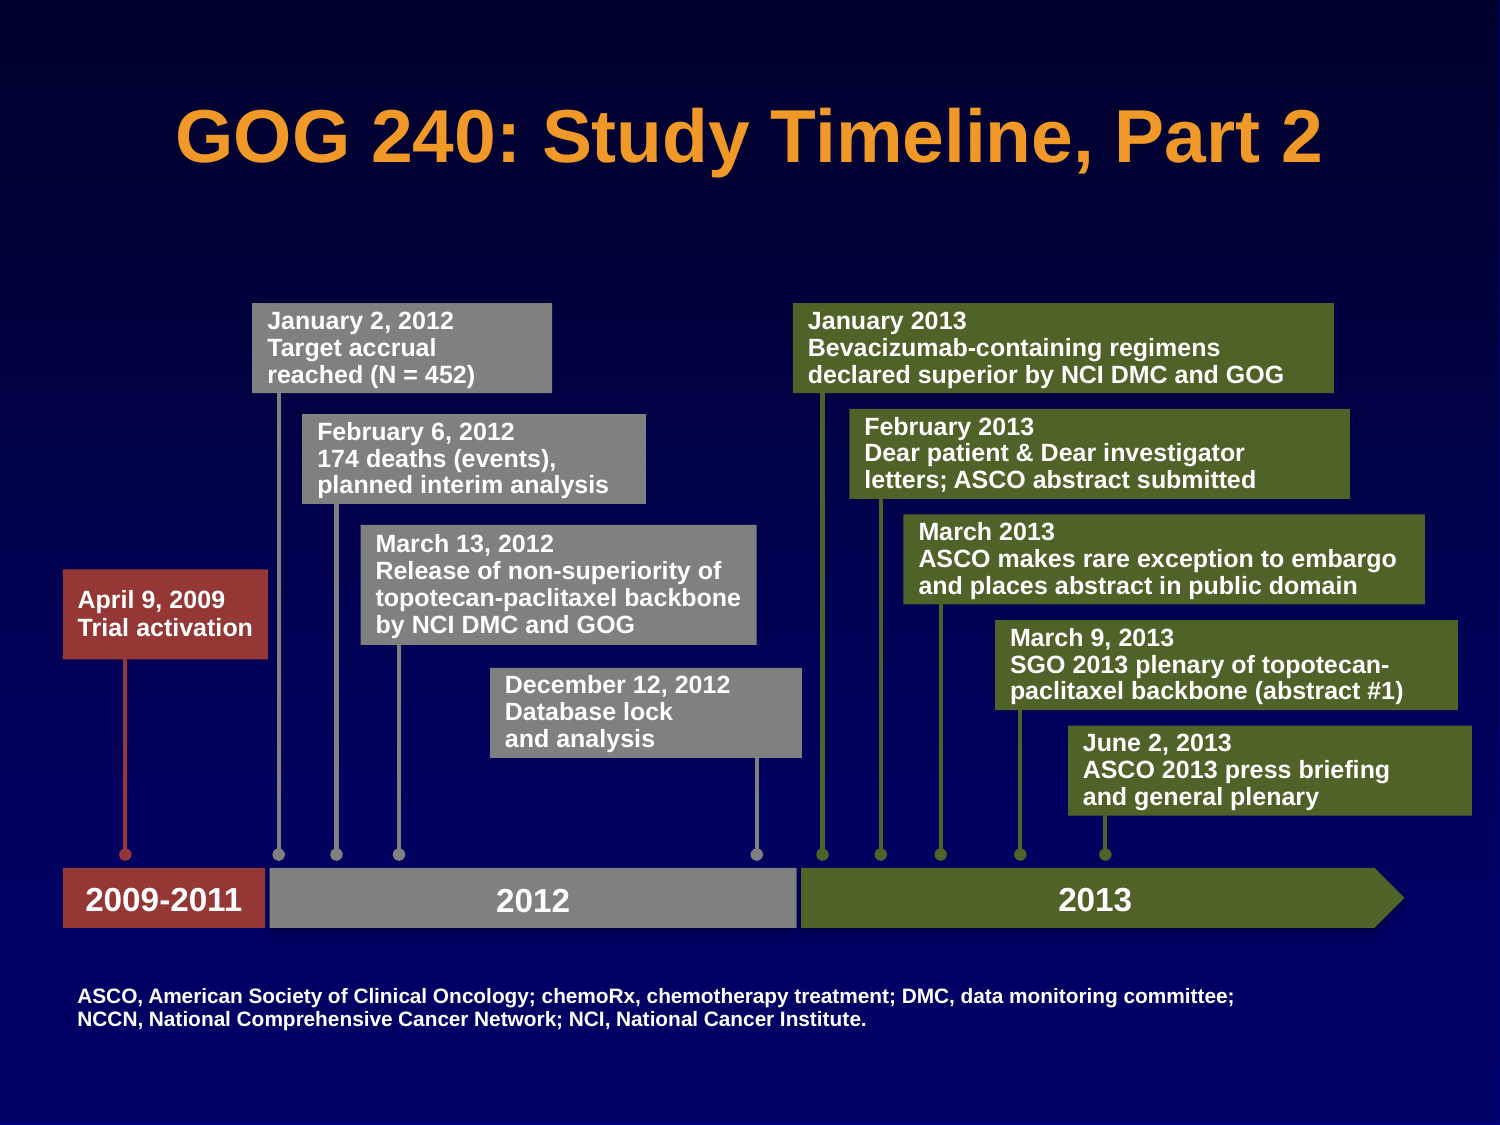

# GOG 240: Study Timeline, Part 2
January 2, 2012
Target accrual reached (N = 452)
January 2013
Bevacizumab-containing regimens declared superior by NCI DMC and GOG
February 2013
Dear patient & Dear investigator letters; ASCO abstract submitted
February 6, 2012
174 deaths (events), planned interim analysis
March 2013
ASCO makes rare exception to embargo and places abstract in public domain
March 13, 2012
Release of non-superiority of topotecan-paclitaxel backbone by NCI DMC and GOG
April 9, 2009
Trial activation
March 9, 2013
SGO 2013 plenary of topotecan-paclitaxel backbone (abstract #1)
December 12, 2012 Database lock
and analysis
June 2, 2013
ASCO 2013 press briefing
and general plenary
2009-2011
2012
2013
ASCO, American Society of Clinical Oncology; chemoRx, chemotherapy treatment; DMC, data monitoring committee; NCCN, National Comprehensive Cancer Network; NCI, National Cancer Institute.